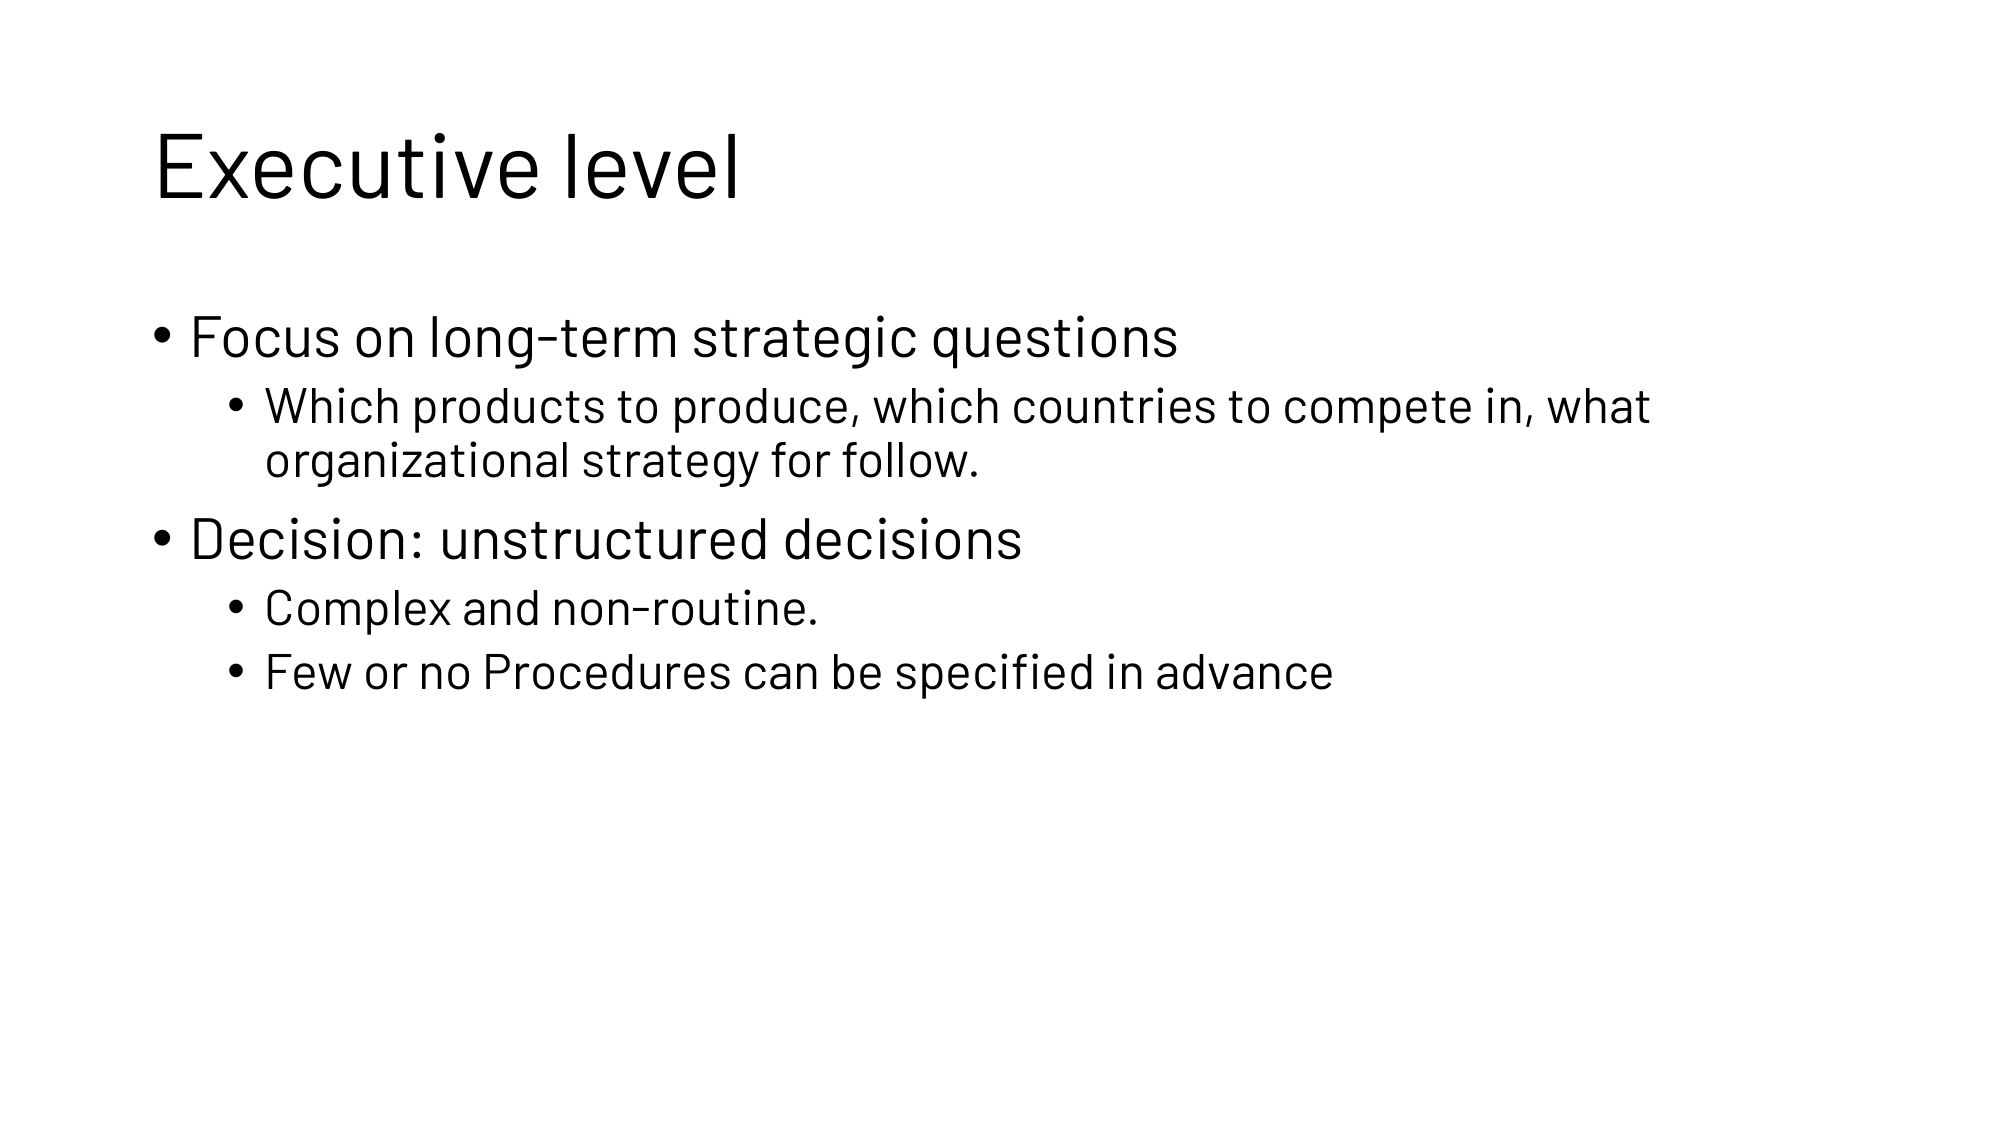

# Executive level
Focus on long-term strategic questions
Which products to produce, which countries to compete in, what organizational strategy for follow.
Decision: unstructured decisions
Complex and non-routine.
Few or no Procedures can be specified in advance